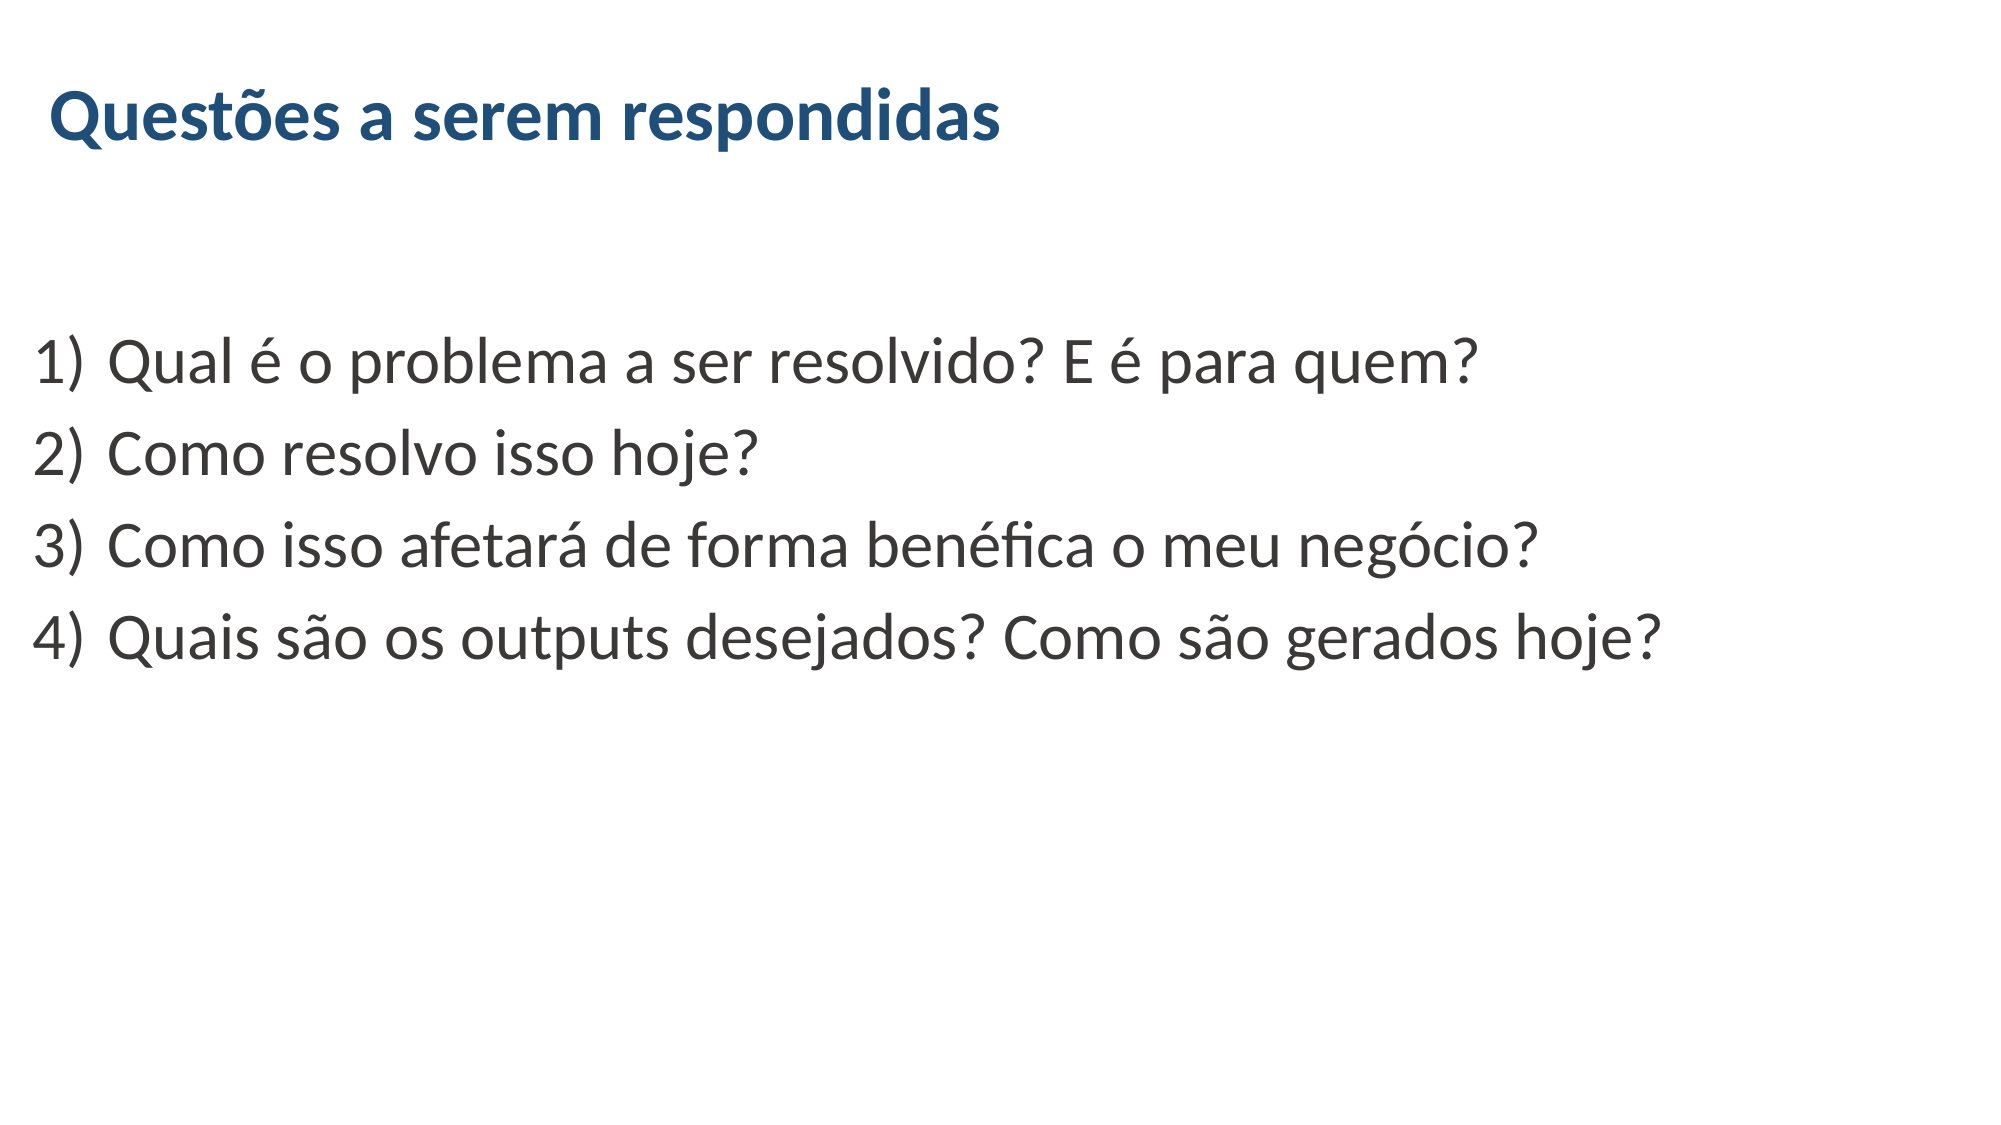

Questões a serem respondidas
Qual é o problema a ser resolvido? E é para quem?
Como resolvo isso hoje?
Como isso afetará de forma benéfica o meu negócio?
Quais são os outputs desejados? Como são gerados hoje?